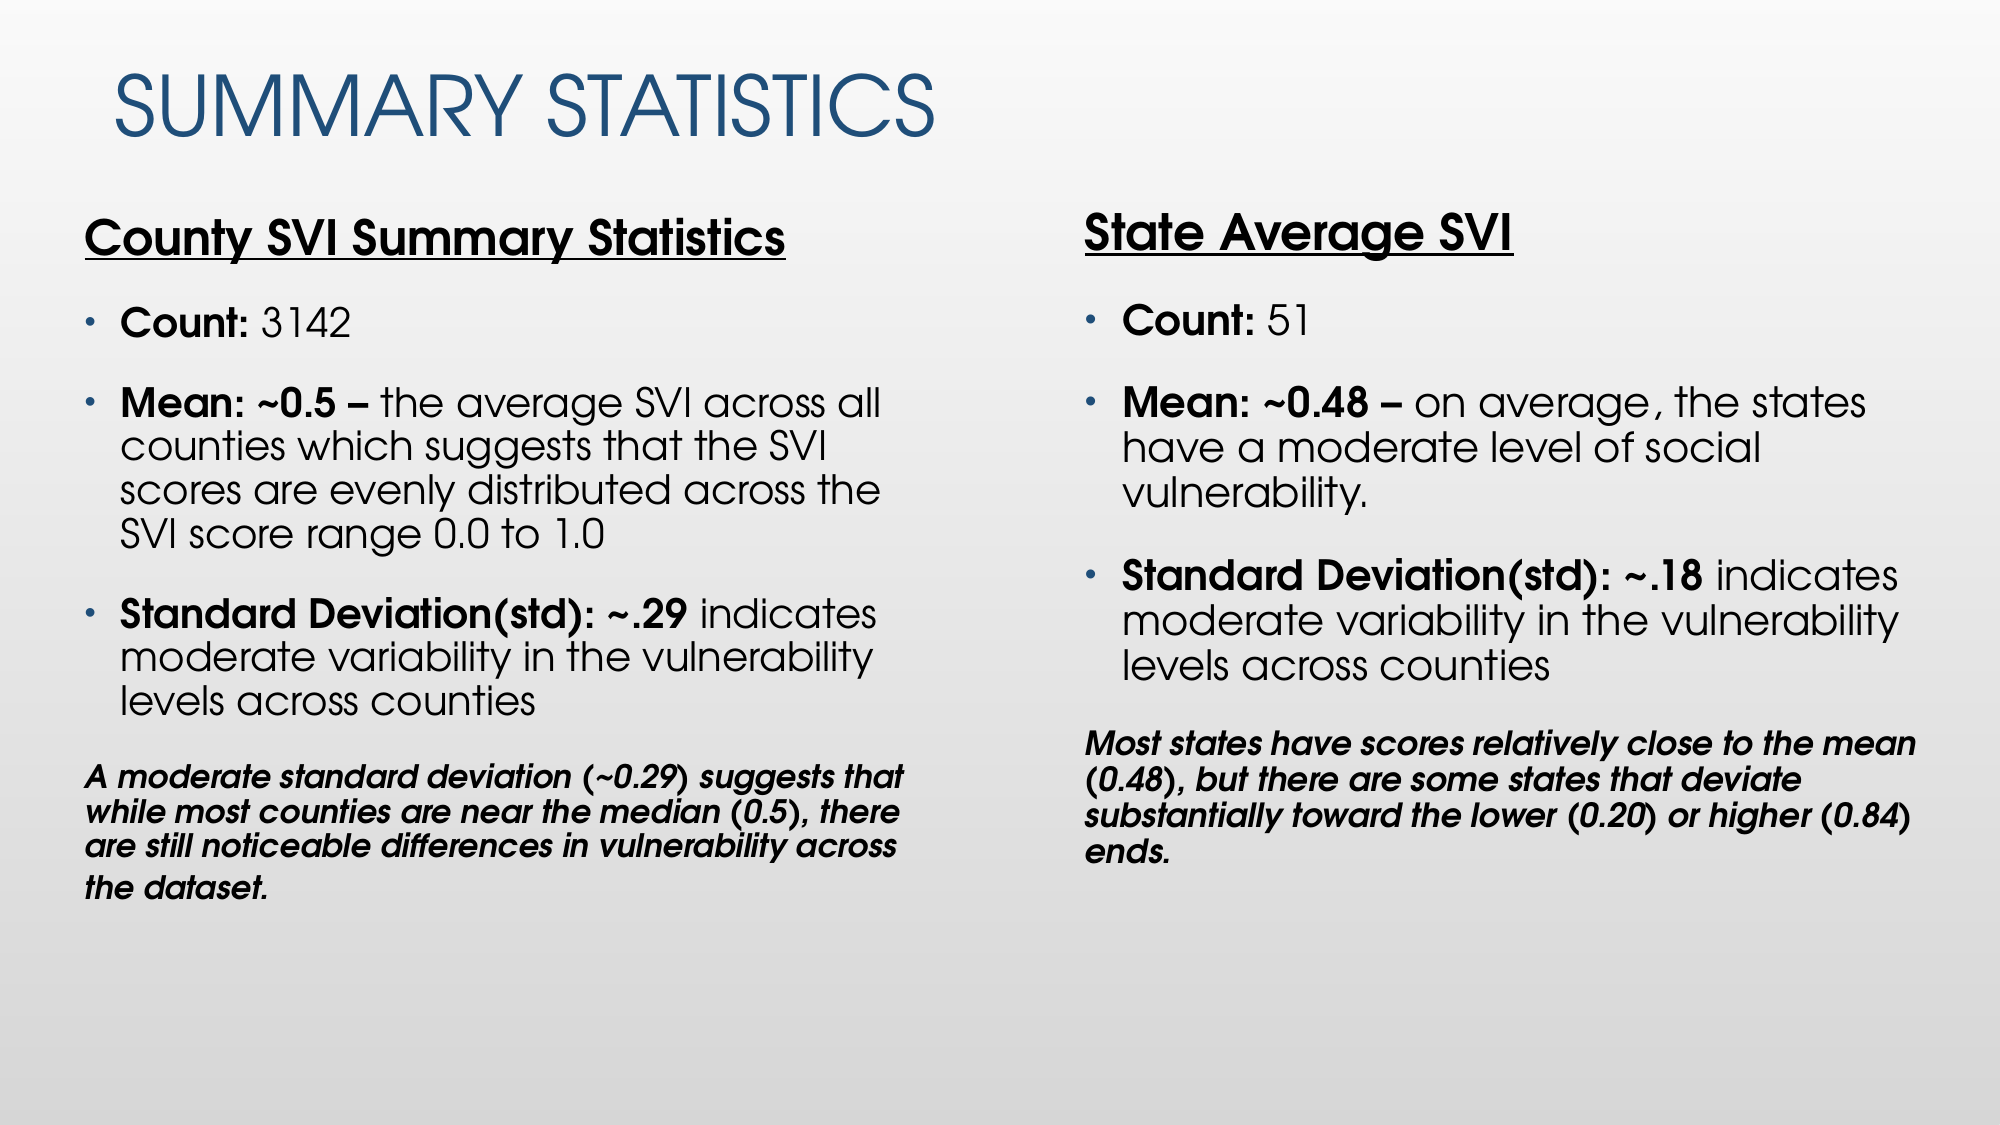

# Summary Statistics
State Average SVI
Count: 51
Mean: ~0.48 – on average, the states have a moderate level of social vulnerability.
Standard Deviation(std): ~.18 indicates moderate variability in the vulnerability levels across counties
Most states have scores relatively close to the mean (0.48), but there are some states that deviate substantially toward the lower (0.20) or higher (0.84) ends.

County SVI Summary Statistics
Count: 3142
Mean: ~0.5 – the average SVI across all counties which suggests that the SVI scores are evenly distributed across the SVI score range 0.0 to 1.0
Standard Deviation(std): ~.29 indicates moderate variability in the vulnerability levels across counties
A moderate standard deviation (~0.29) suggests that while most counties are near the median (0.5), there are still noticeable differences in vulnerability across the dataset.